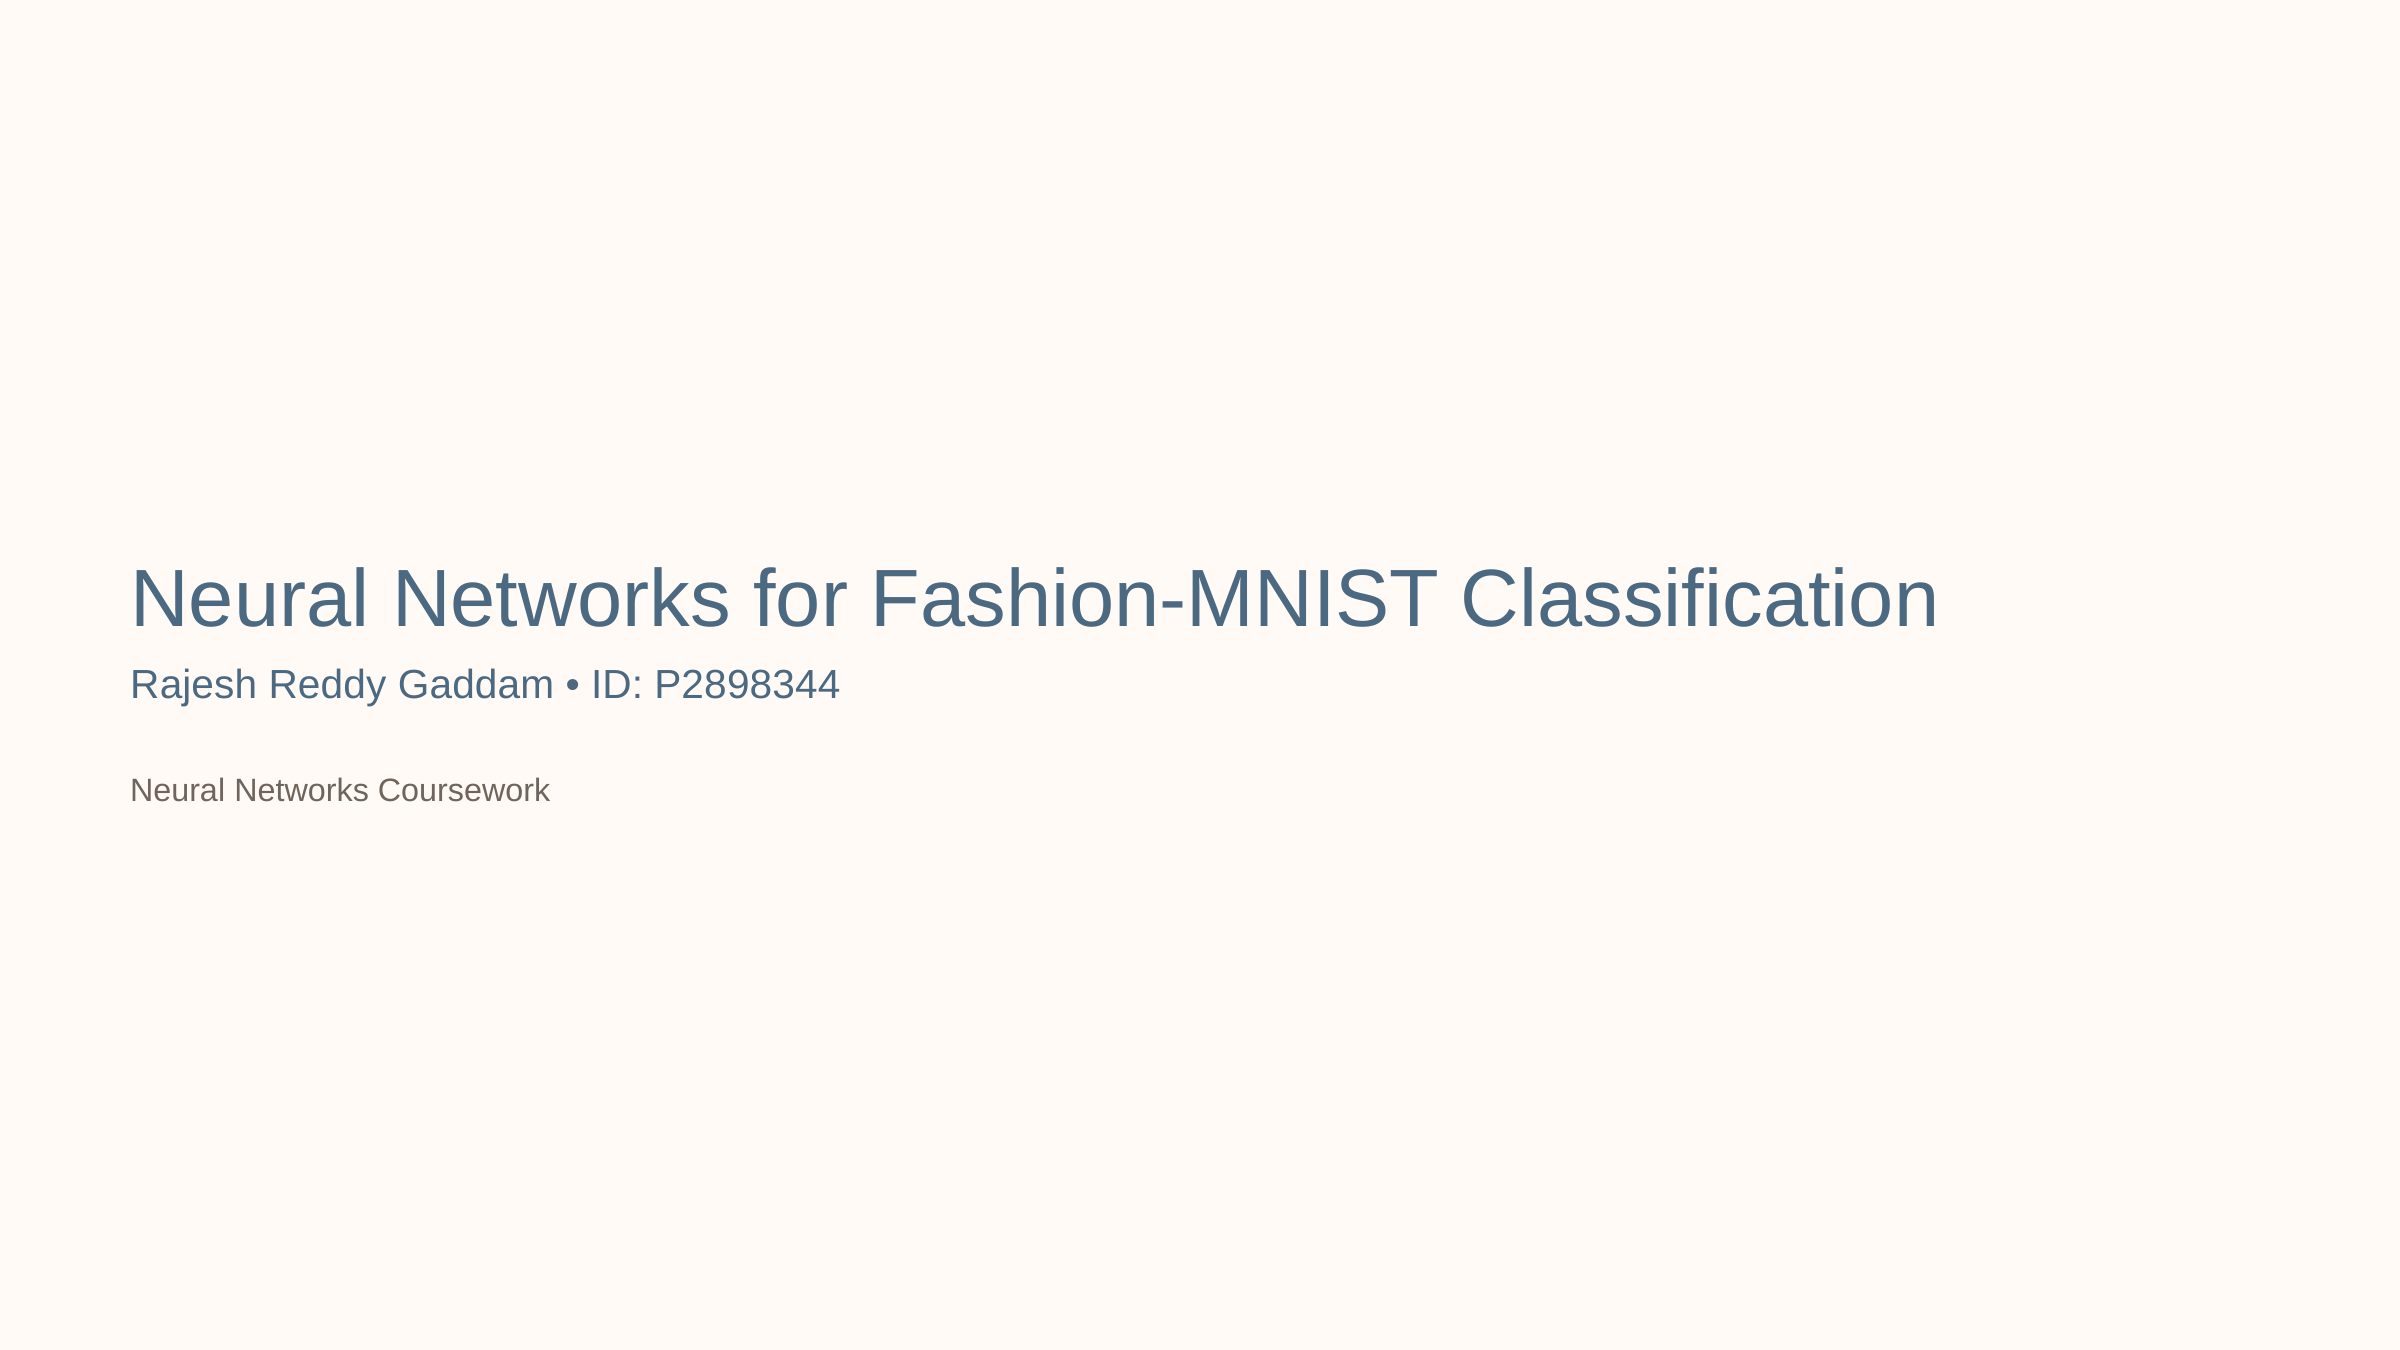

Neural Networks for Fashion-MNIST Classification
Rajesh Reddy Gaddam • ID: P2898344
Neural Networks Coursework